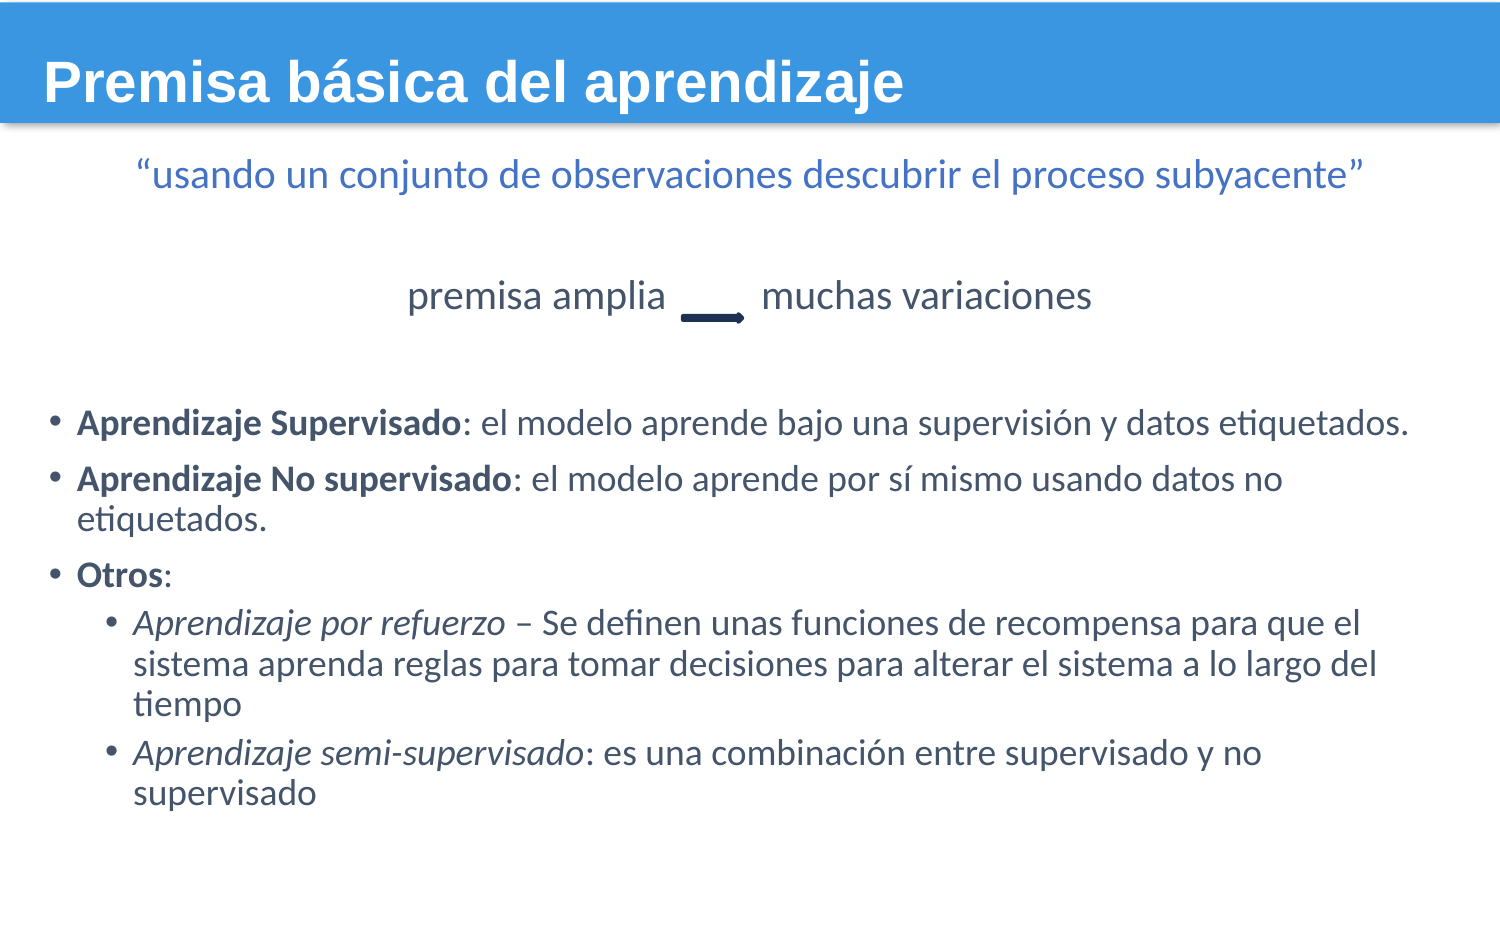

# Premisa básica del aprendizaje
“usando un conjunto de observaciones descubrir el proceso subyacente”

premisa amplia          muchas variaciones

Aprendizaje Supervisado: el modelo aprende bajo una supervisión y datos etiquetados.
Aprendizaje No supervisado: el modelo aprende por sí mismo usando datos no etiquetados.
Otros:
Aprendizaje por refuerzo – Se definen unas funciones de recompensa para que el sistema aprenda reglas para tomar decisiones para alterar el sistema a lo largo del tiempo
Aprendizaje semi-supervisado: es una combinación entre supervisado y no supervisado